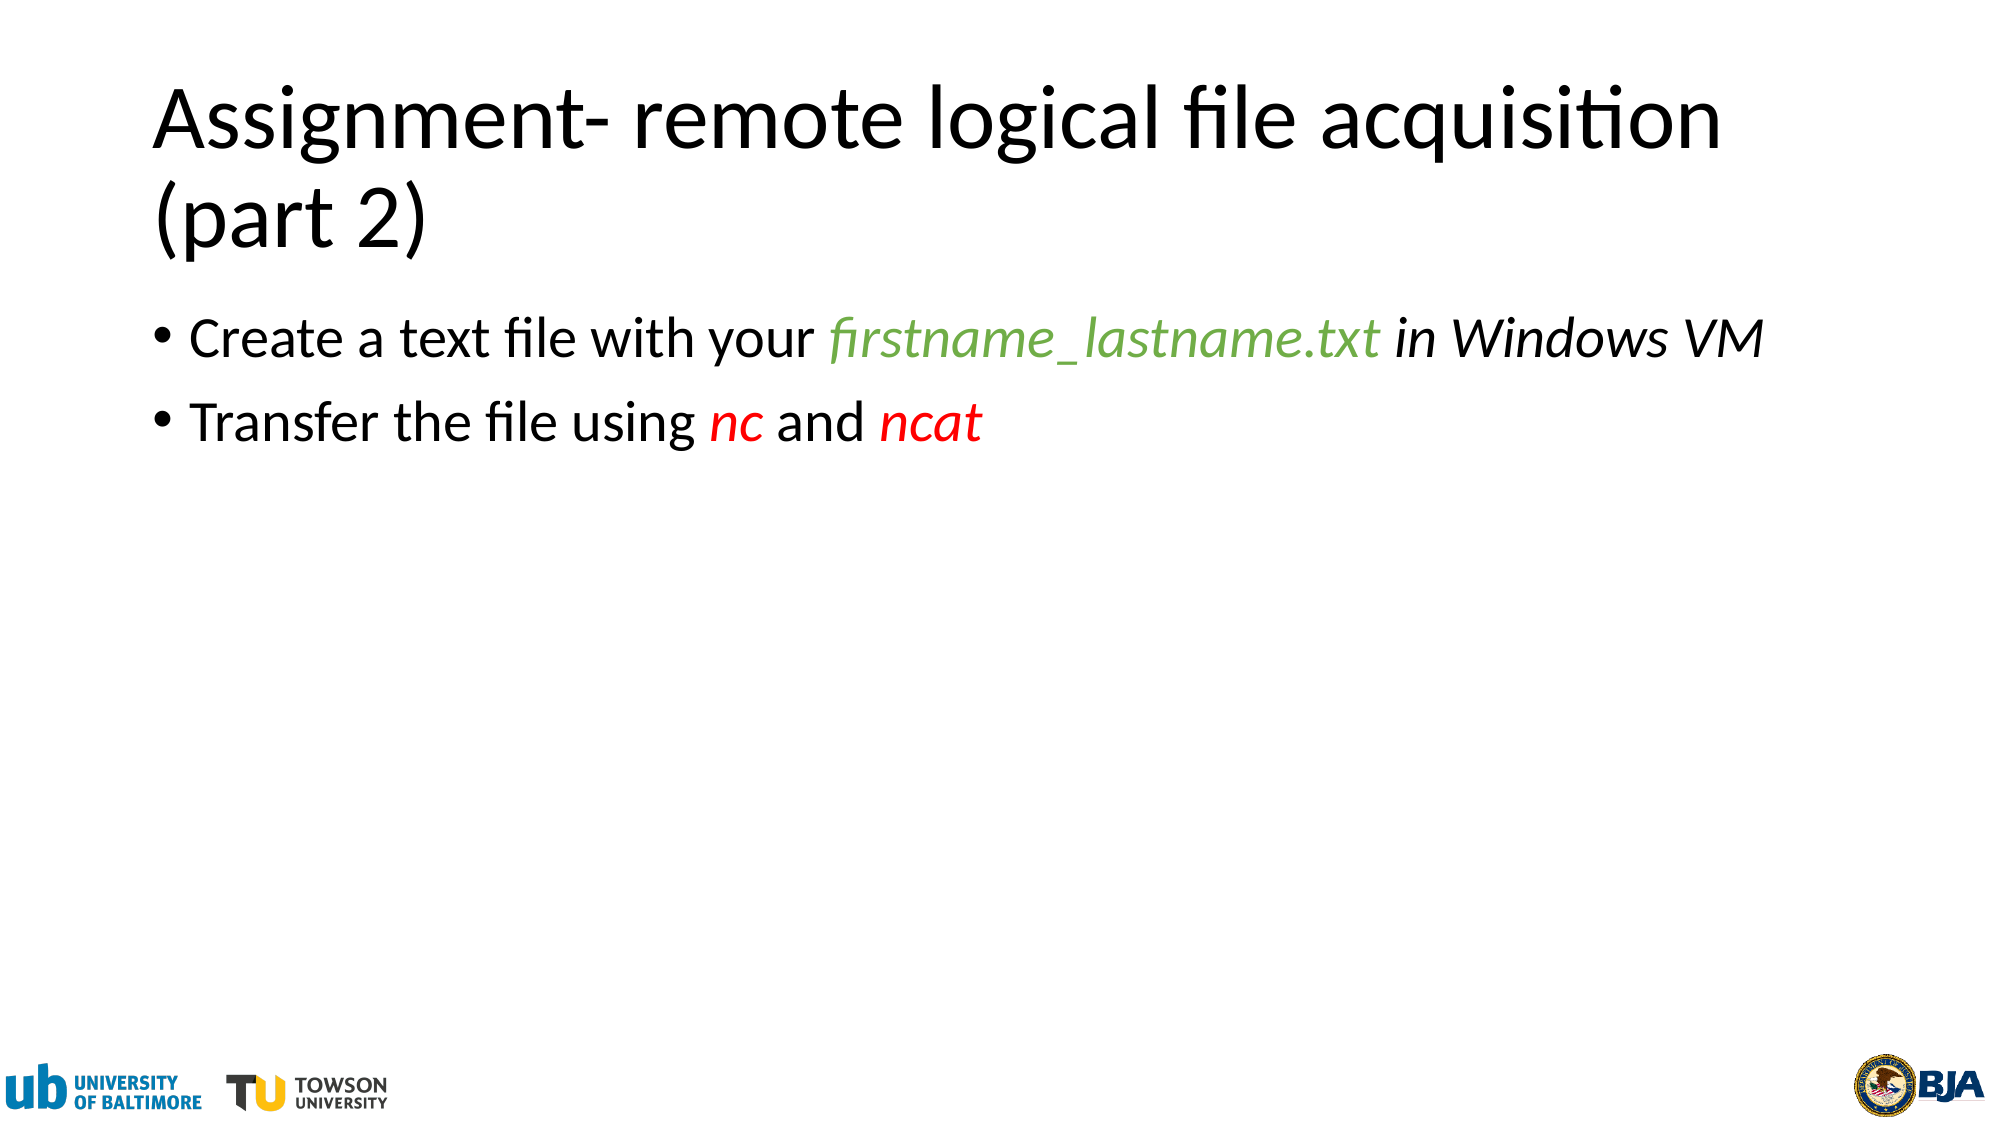

# Assignment- remote logical file acquisition (part 2)
Create a text file with your firstname_lastname.txt in Windows VM
Transfer the file using nc and ncat